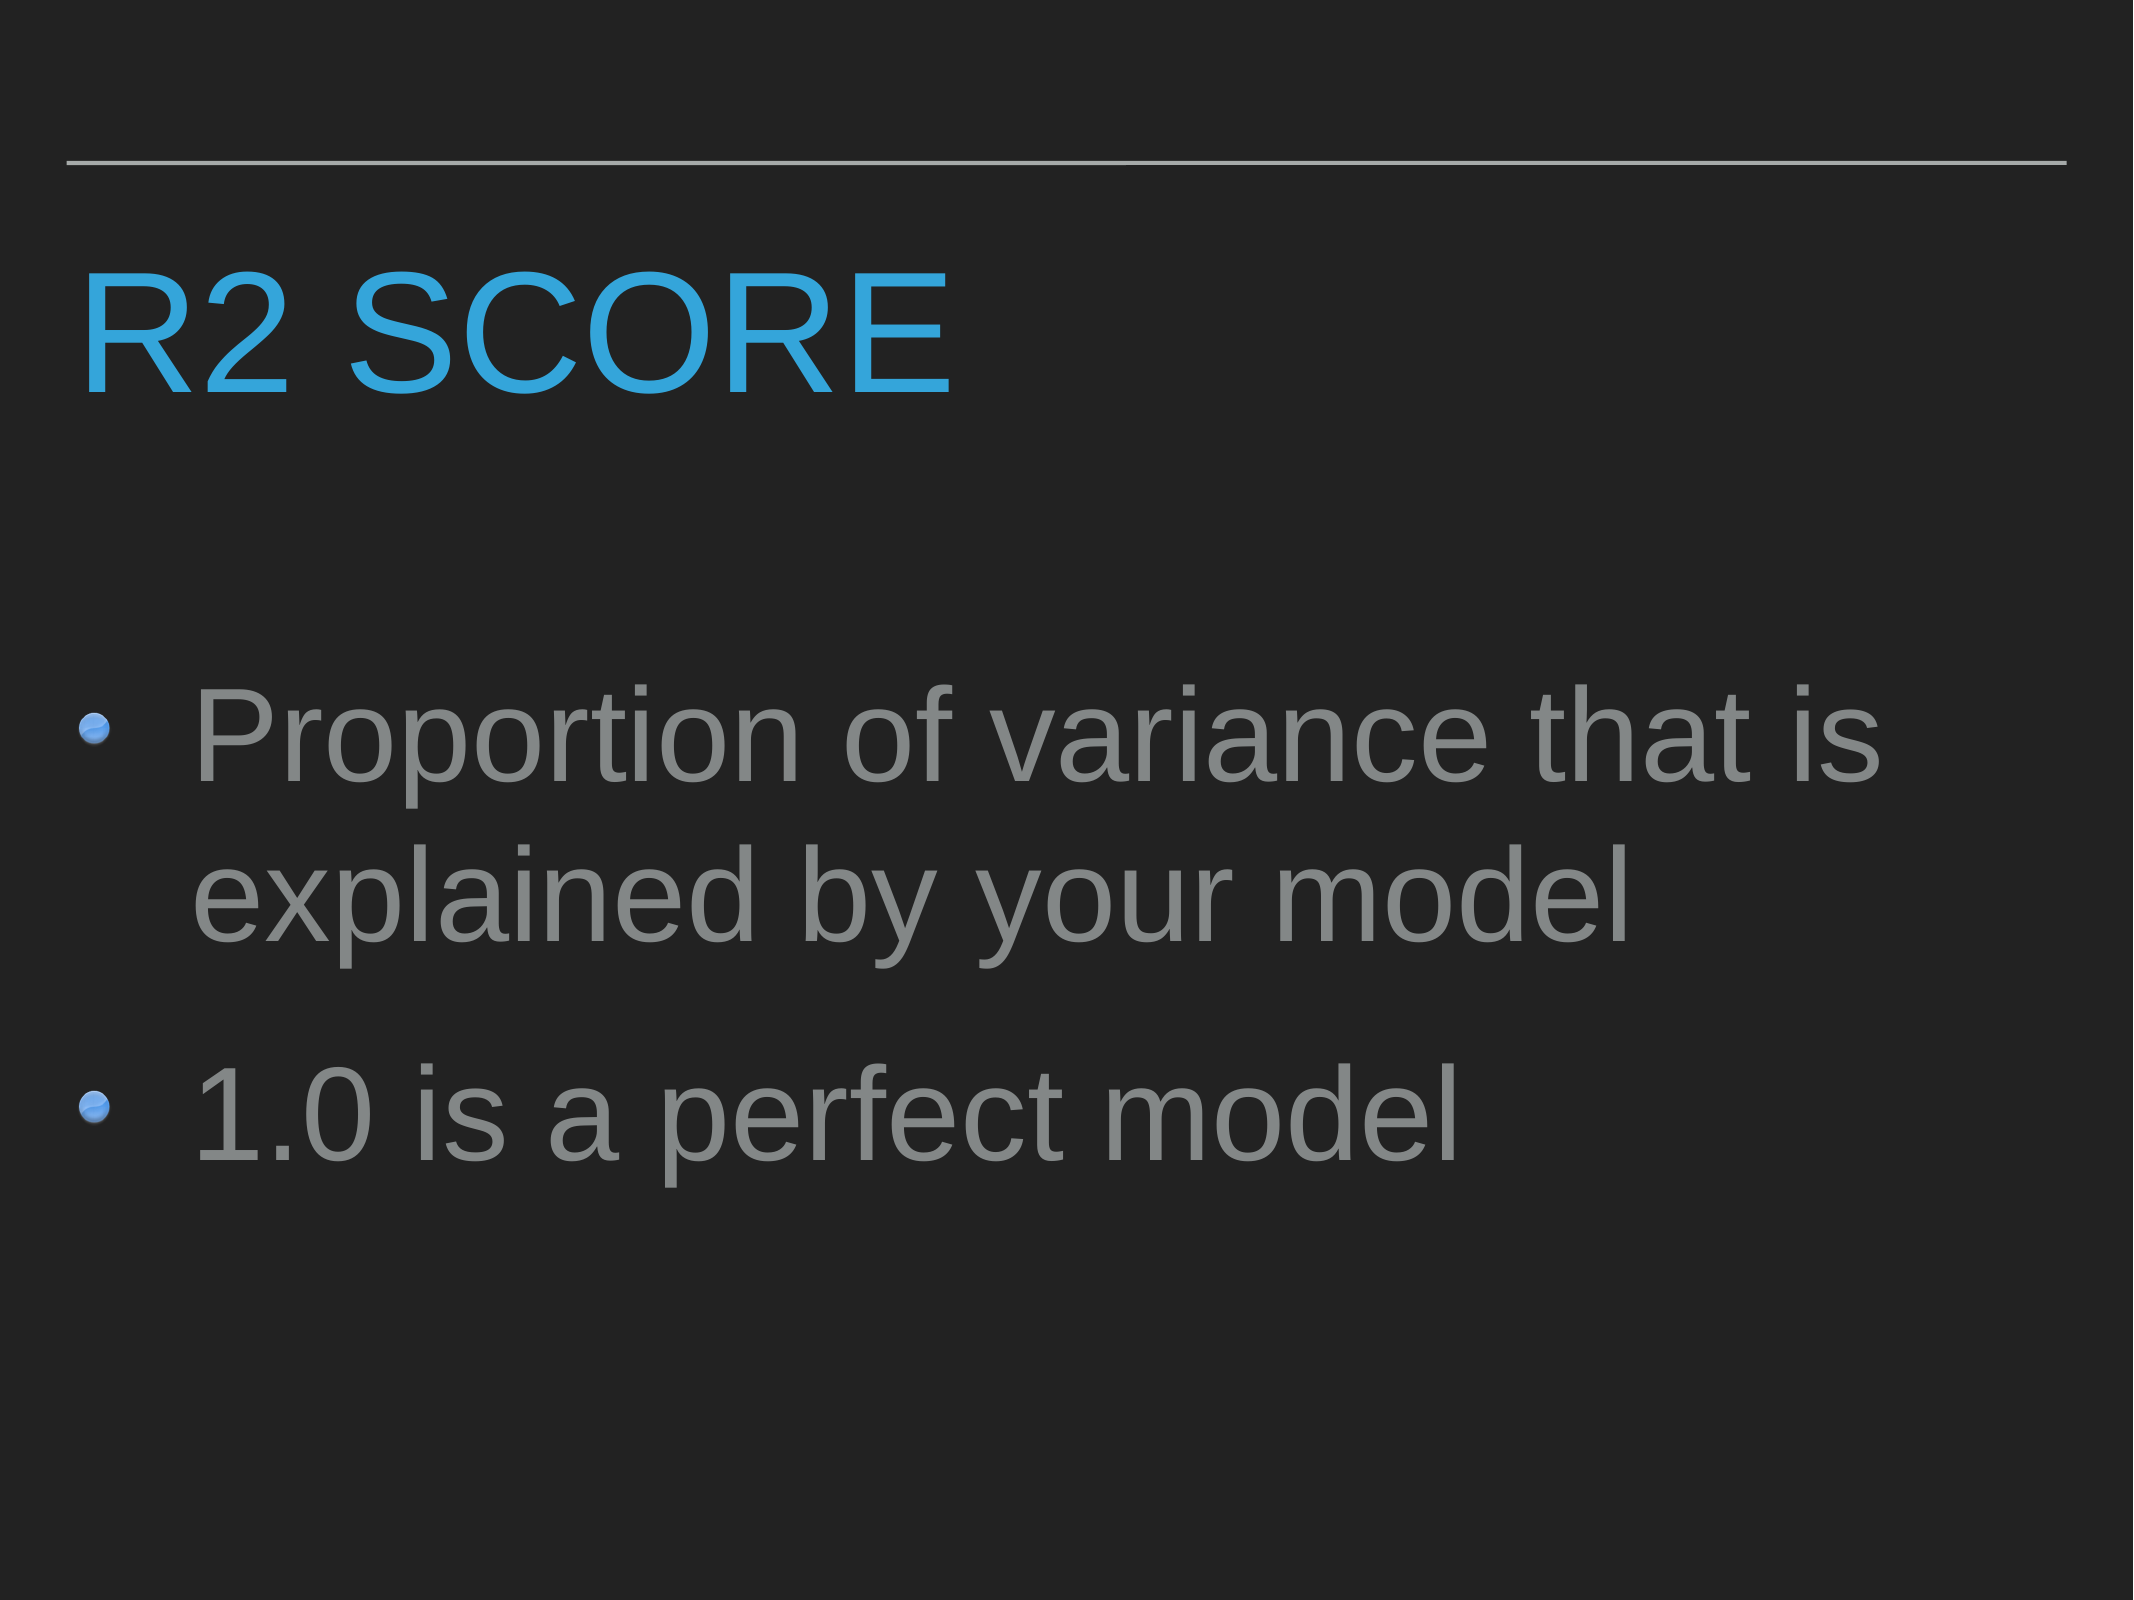

# R2 Score

Proportion of variance that is explained by your model
1.0 is a perfect model